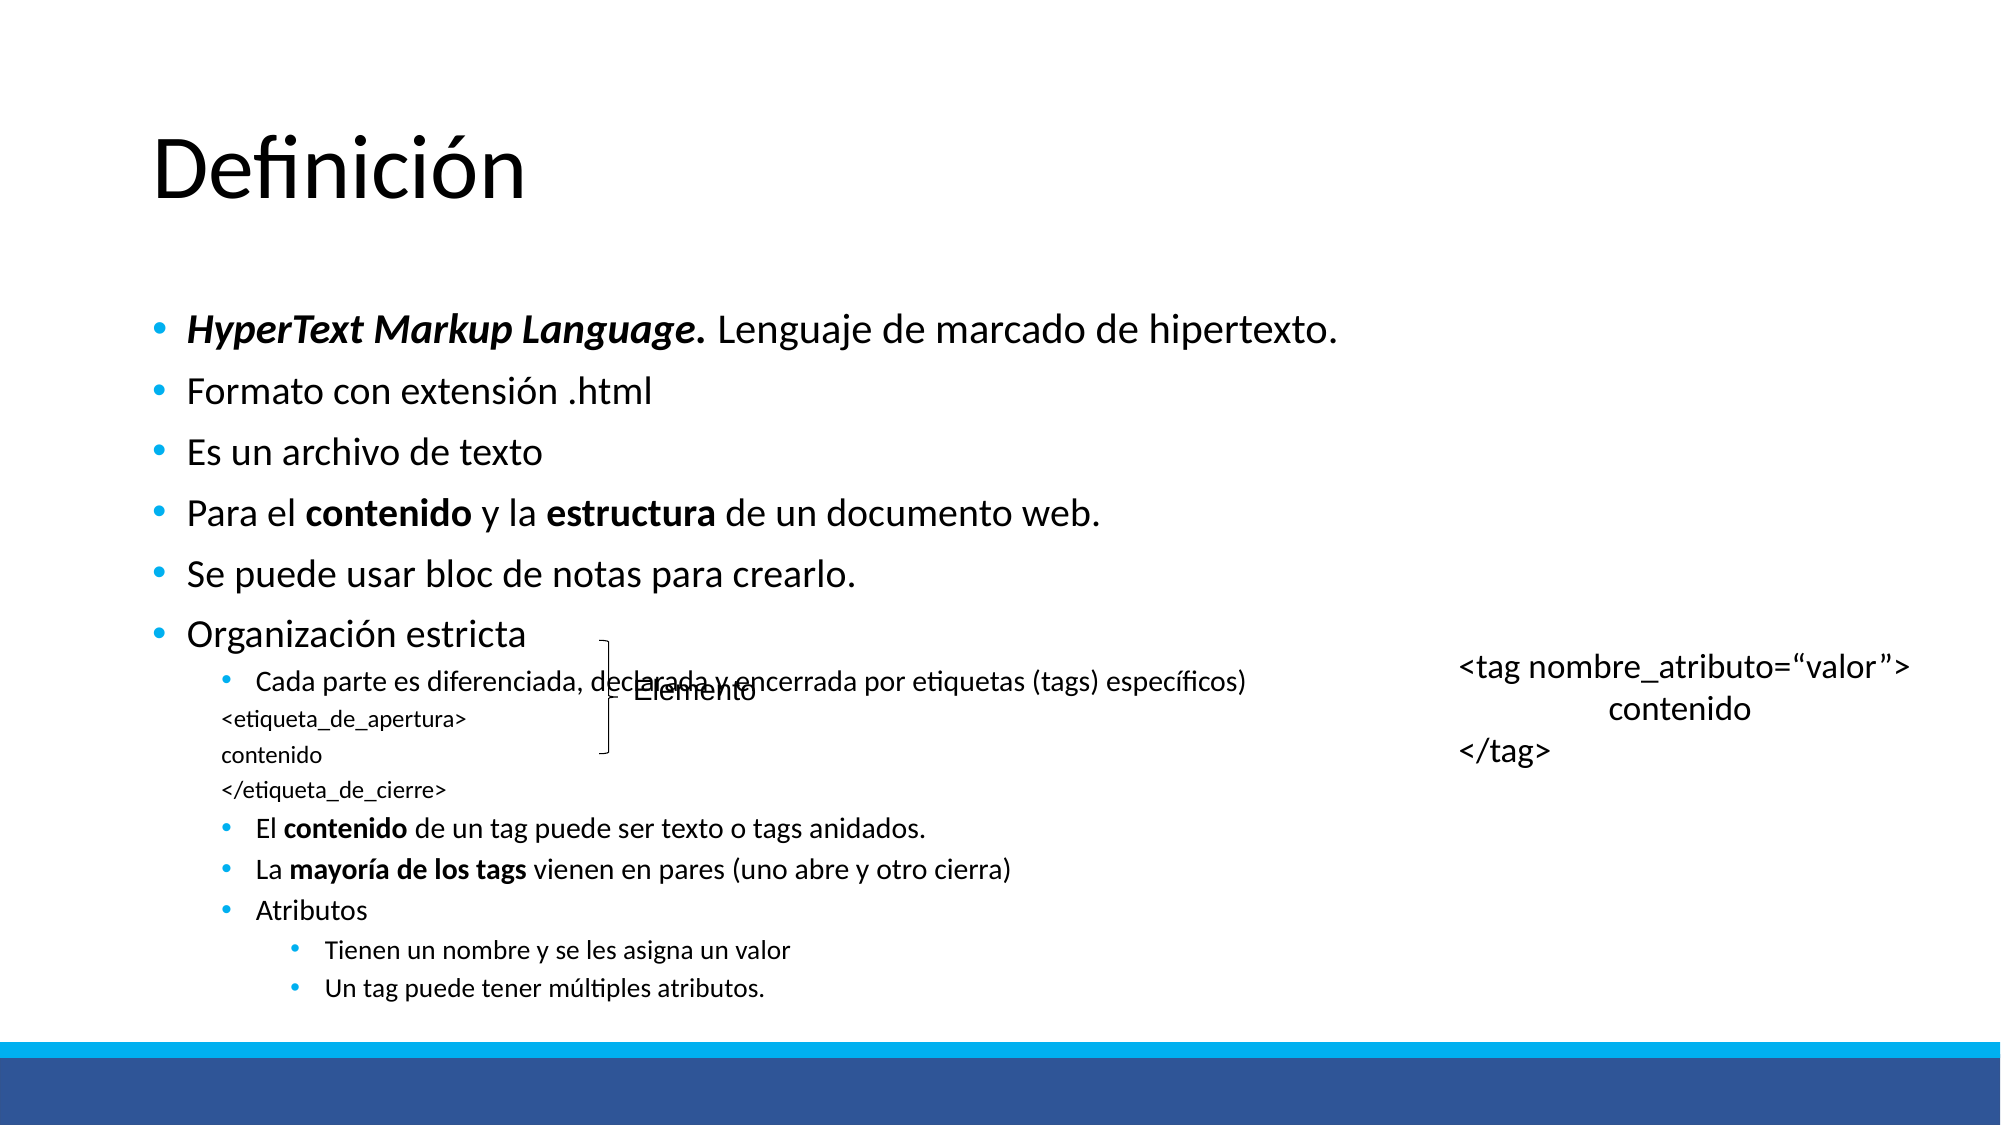

# Definición
HyperText Markup Language. Lenguaje de marcado de hipertexto.
Formato con extensión .html
Es un archivo de texto
Para el contenido y la estructura de un documento web.
Se puede usar bloc de notas para crearlo.
Organización estricta
Cada parte es diferenciada, declarada y encerrada por etiquetas (tags) específicos)
<etiqueta_de_apertura>
		contenido
</etiqueta_de_cierre>
El contenido de un tag puede ser texto o tags anidados.
La mayoría de los tags vienen en pares (uno abre y otro cierra)
Atributos
Tienen un nombre y se les asigna un valor
Un tag puede tener múltiples atributos.

<tag nombre_atributo=“valor”>
	contenido
</tag>

Elemento